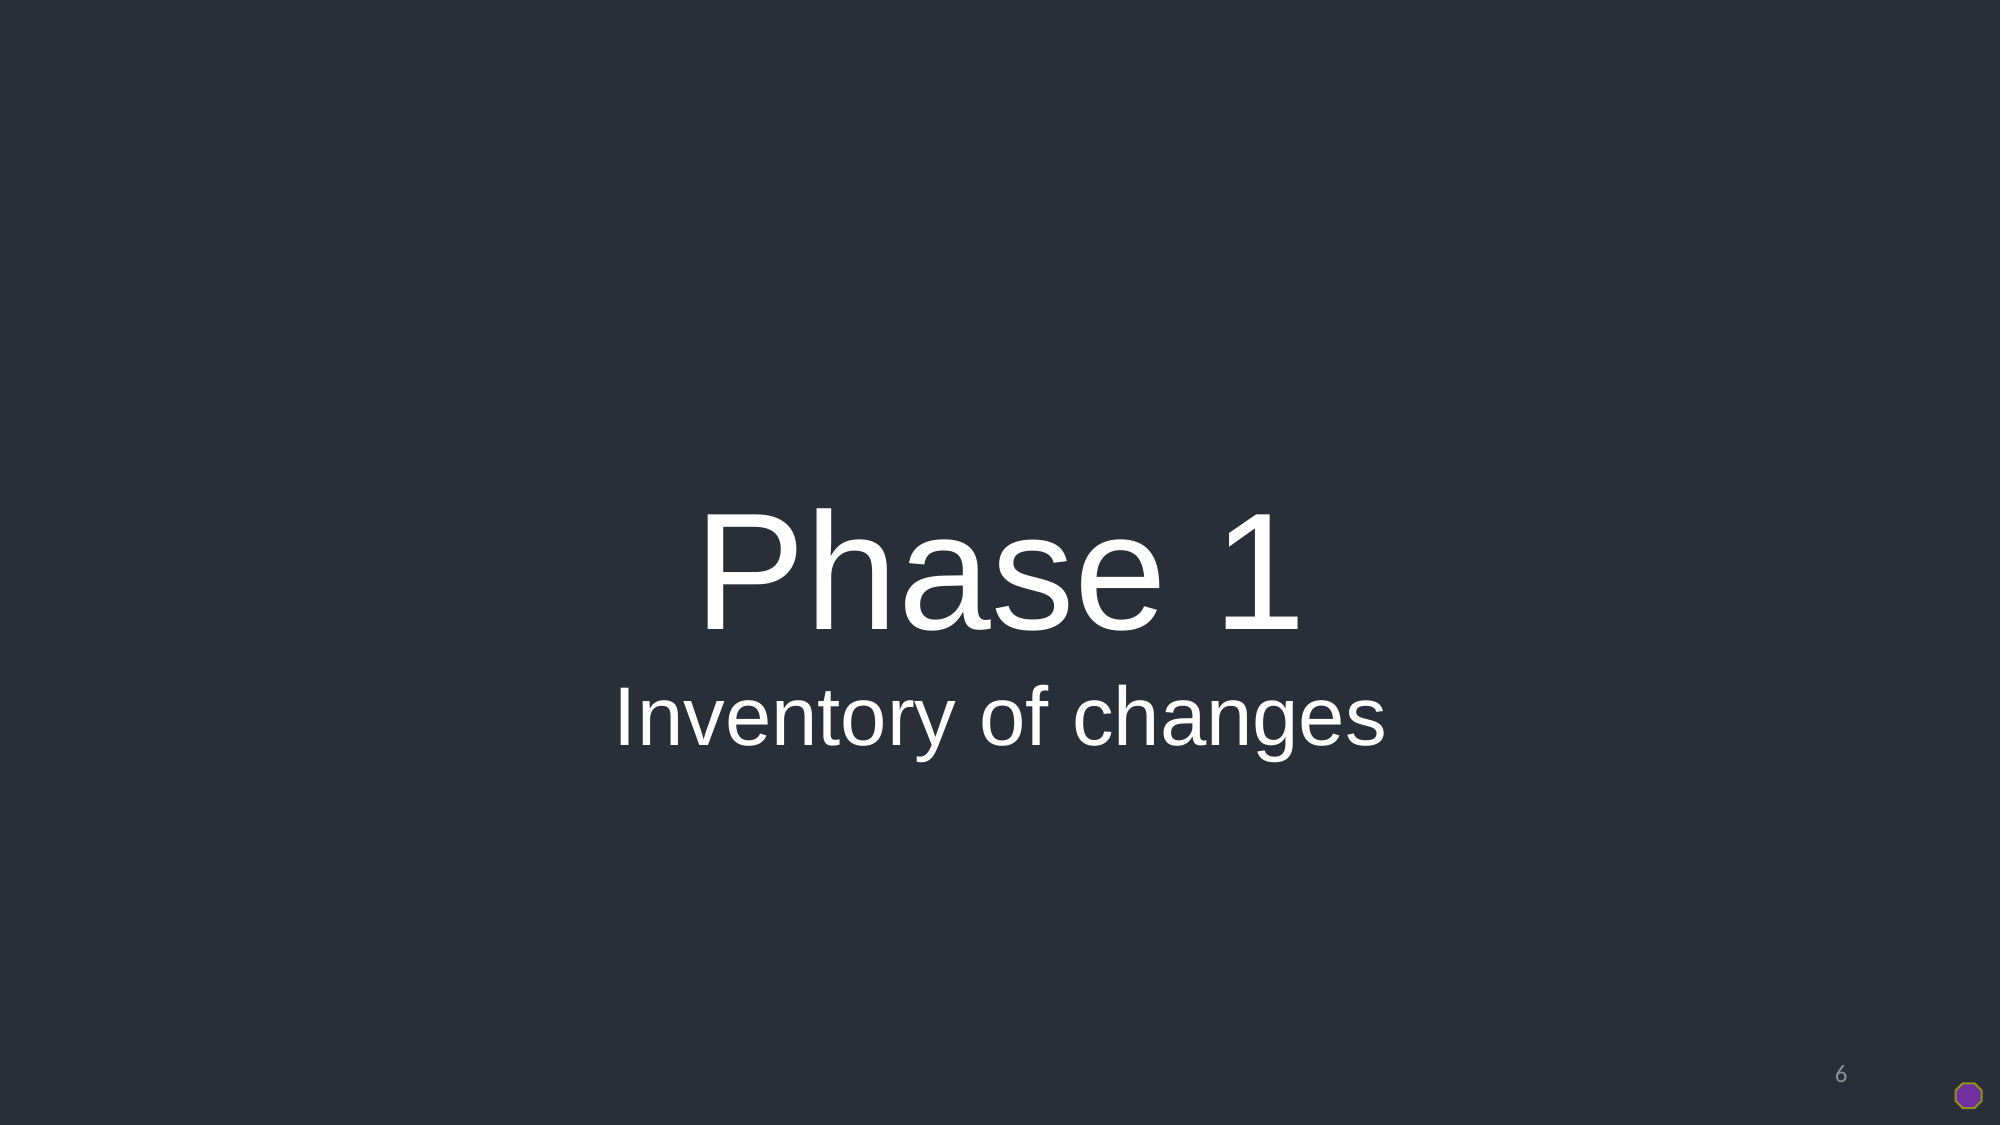

Phase 1
Inventory of changes
initial diagnosis
6